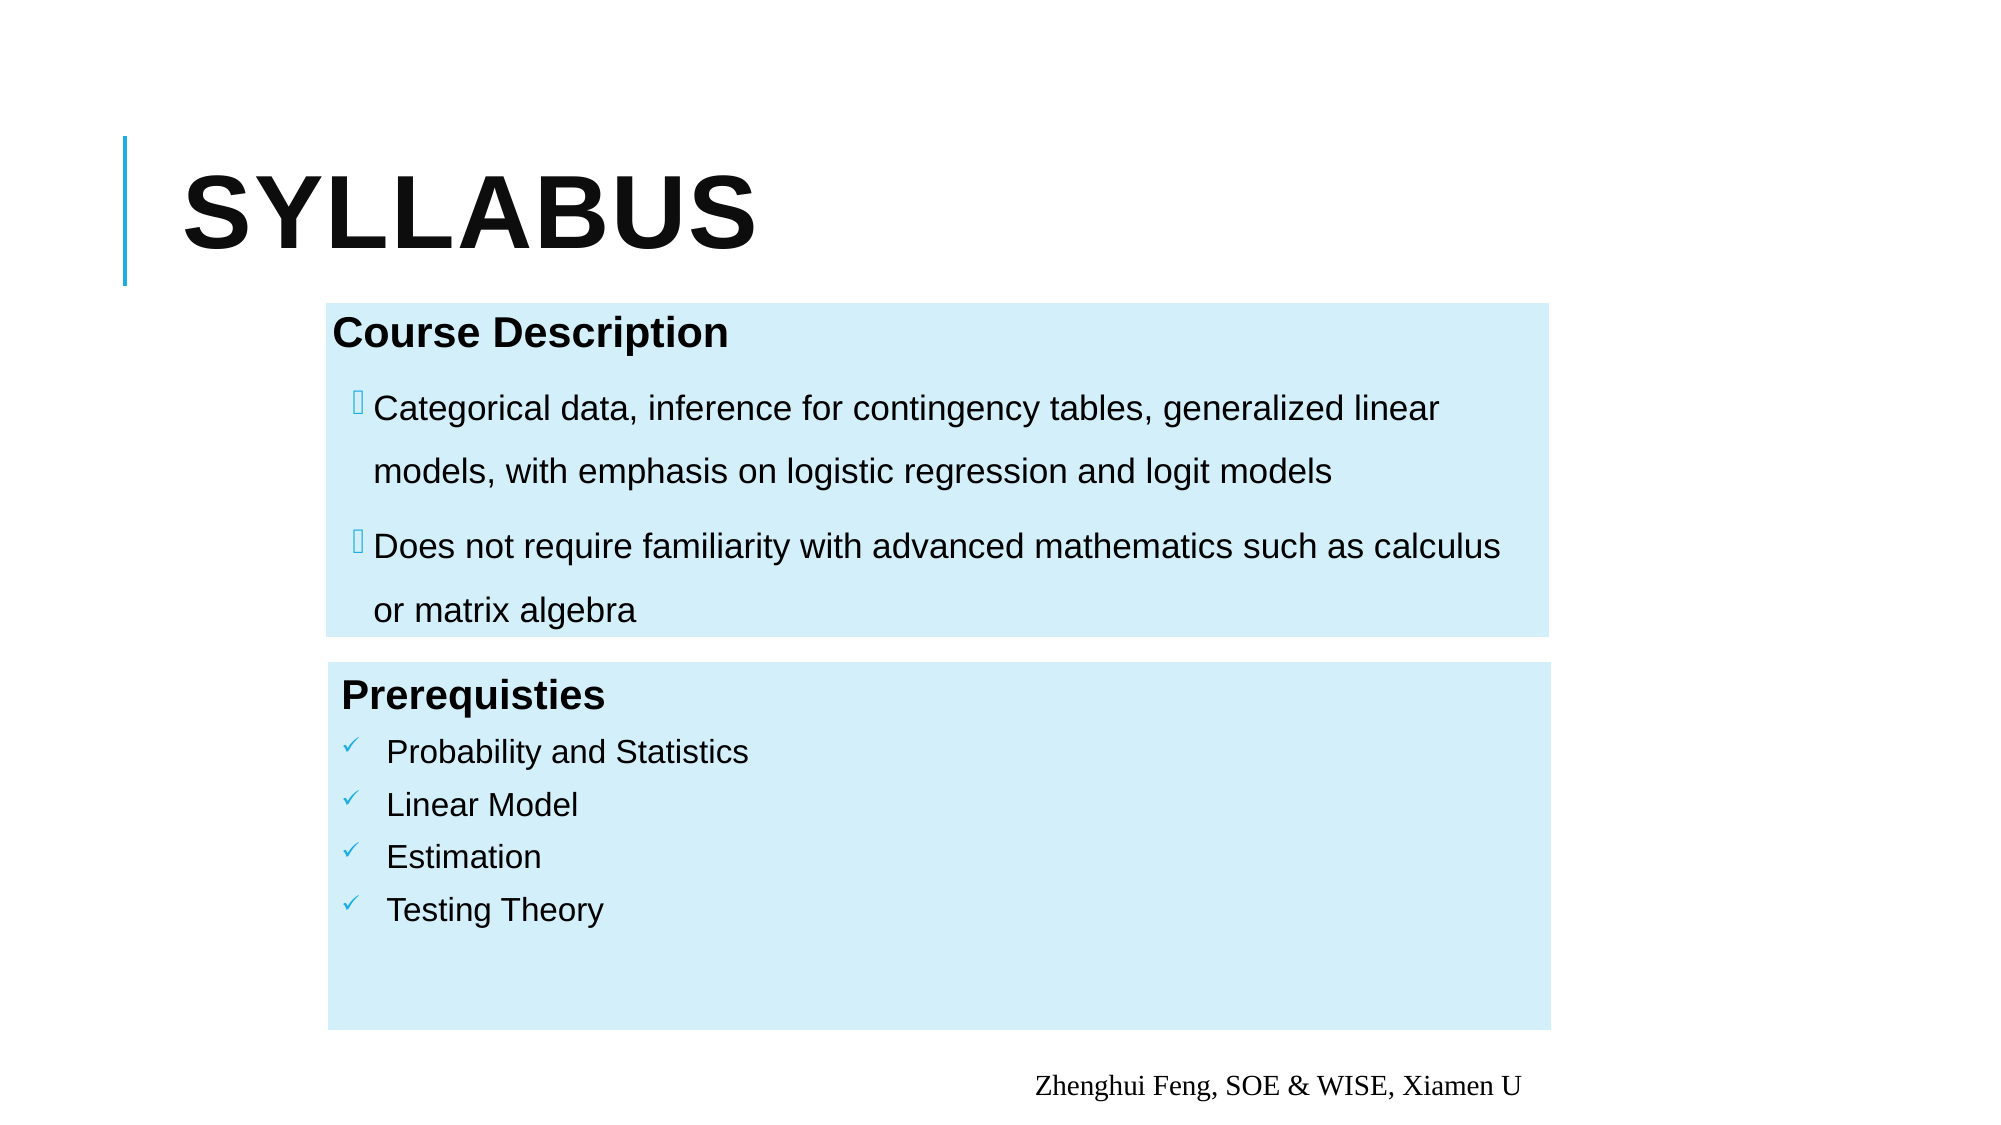

# Syllabus
Course Description
Categorical data, inference for contingency tables, generalized linear models, with emphasis on logistic regression and logit models
Does not require familiarity with advanced mathematics such as calculus or matrix algebra
Prerequisties
Probability and Statistics
Linear Model
Estimation
Testing Theory
Zhenghui Feng, SOE & WISE, Xiamen U